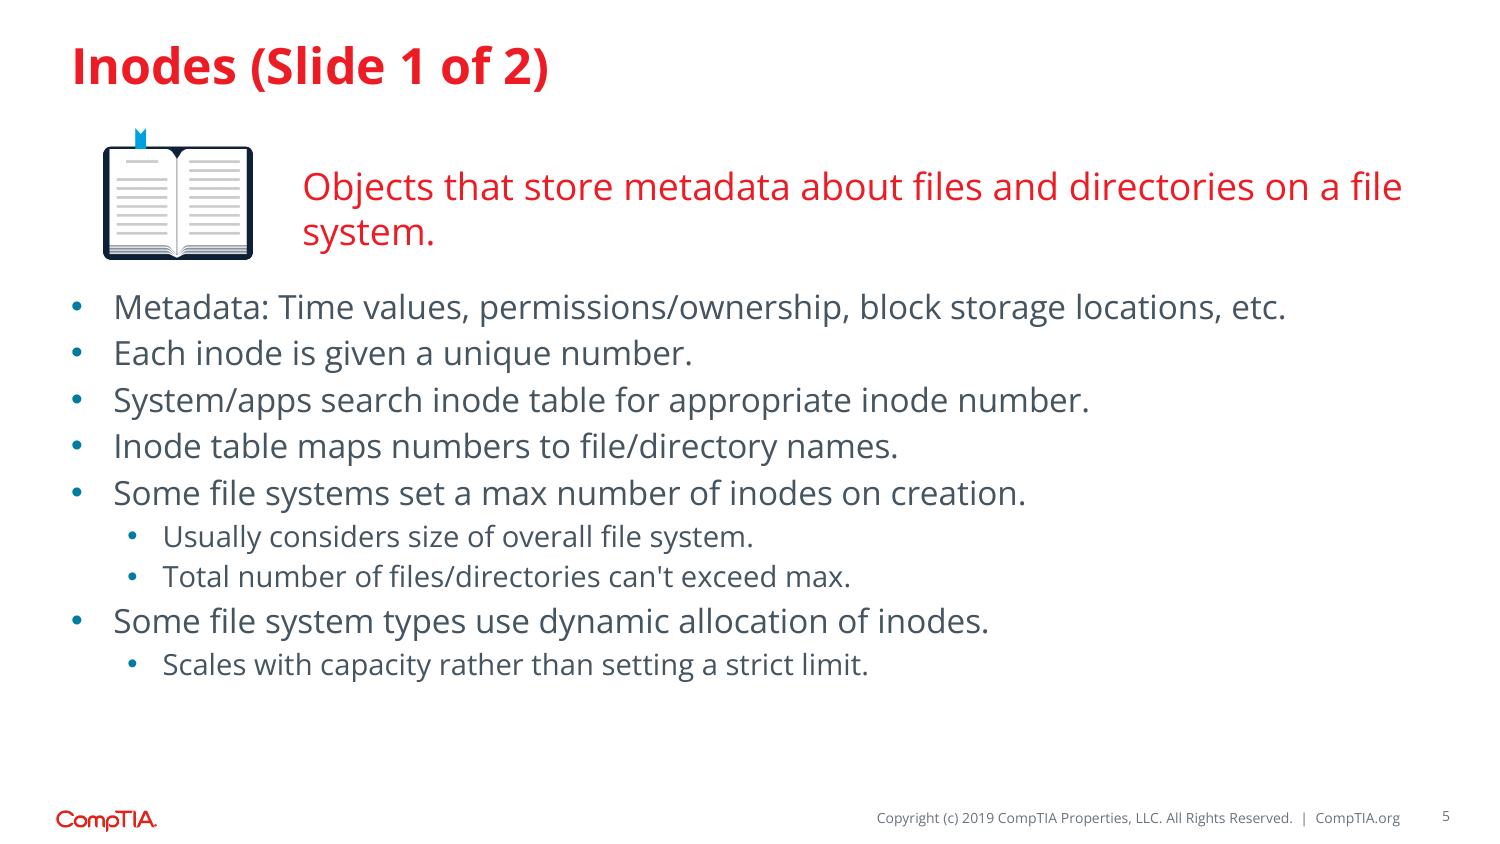

# Inodes (Slide 1 of 2)
Objects that store metadata about files and directories on a file system.
Metadata: Time values, permissions/ownership, block storage locations, etc.
Each inode is given a unique number.
System/apps search inode table for appropriate inode number.
Inode table maps numbers to file/directory names.
Some file systems set a max number of inodes on creation.
Usually considers size of overall file system.
Total number of files/directories can't exceed max.
Some file system types use dynamic allocation of inodes.
Scales with capacity rather than setting a strict limit.
5